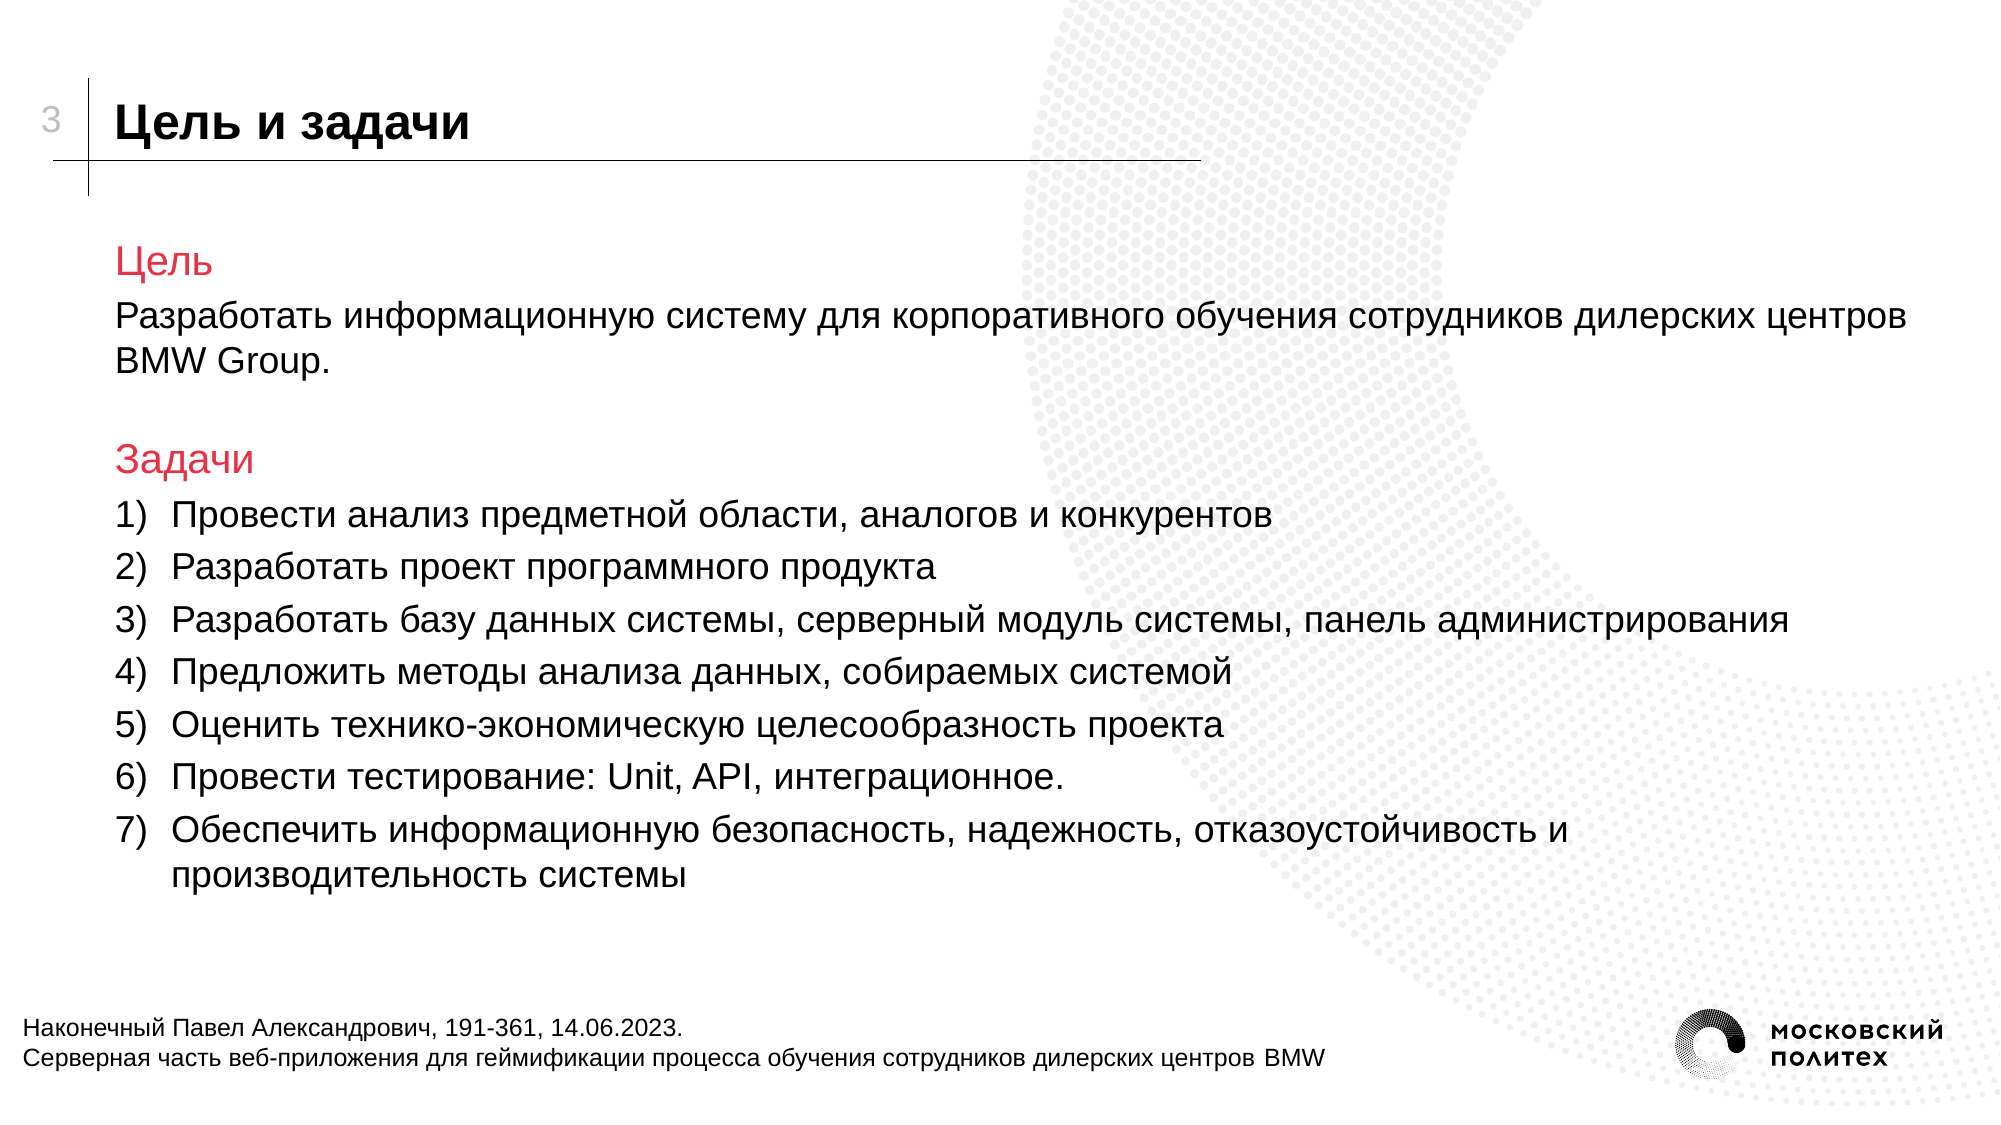

# Цель и задачи
3

Цель
Разработать информационную систему для корпоративного обучения сотрудников дилерских центров BMW Group.
Задачи
Провести анализ предметной области, аналогов и конкурентов
Разработать проект программного продукта
Разработать базу данных системы, серверный модуль системы, панель администрирования
Предложить методы анализа данных, собираемых системой
Оценить технико-экономическую целесообразность проекта
Провести тестирование: Unit, API, интеграционное.
Обеспечить информационную безопасность, надежность, отказоустойчивость и производительность системы

Наконечный Павел Александрович, 191-361, 14.06.2023.
Серверная часть веб-приложения для геймификации процесса обучения сотрудников дилерских центров BMW